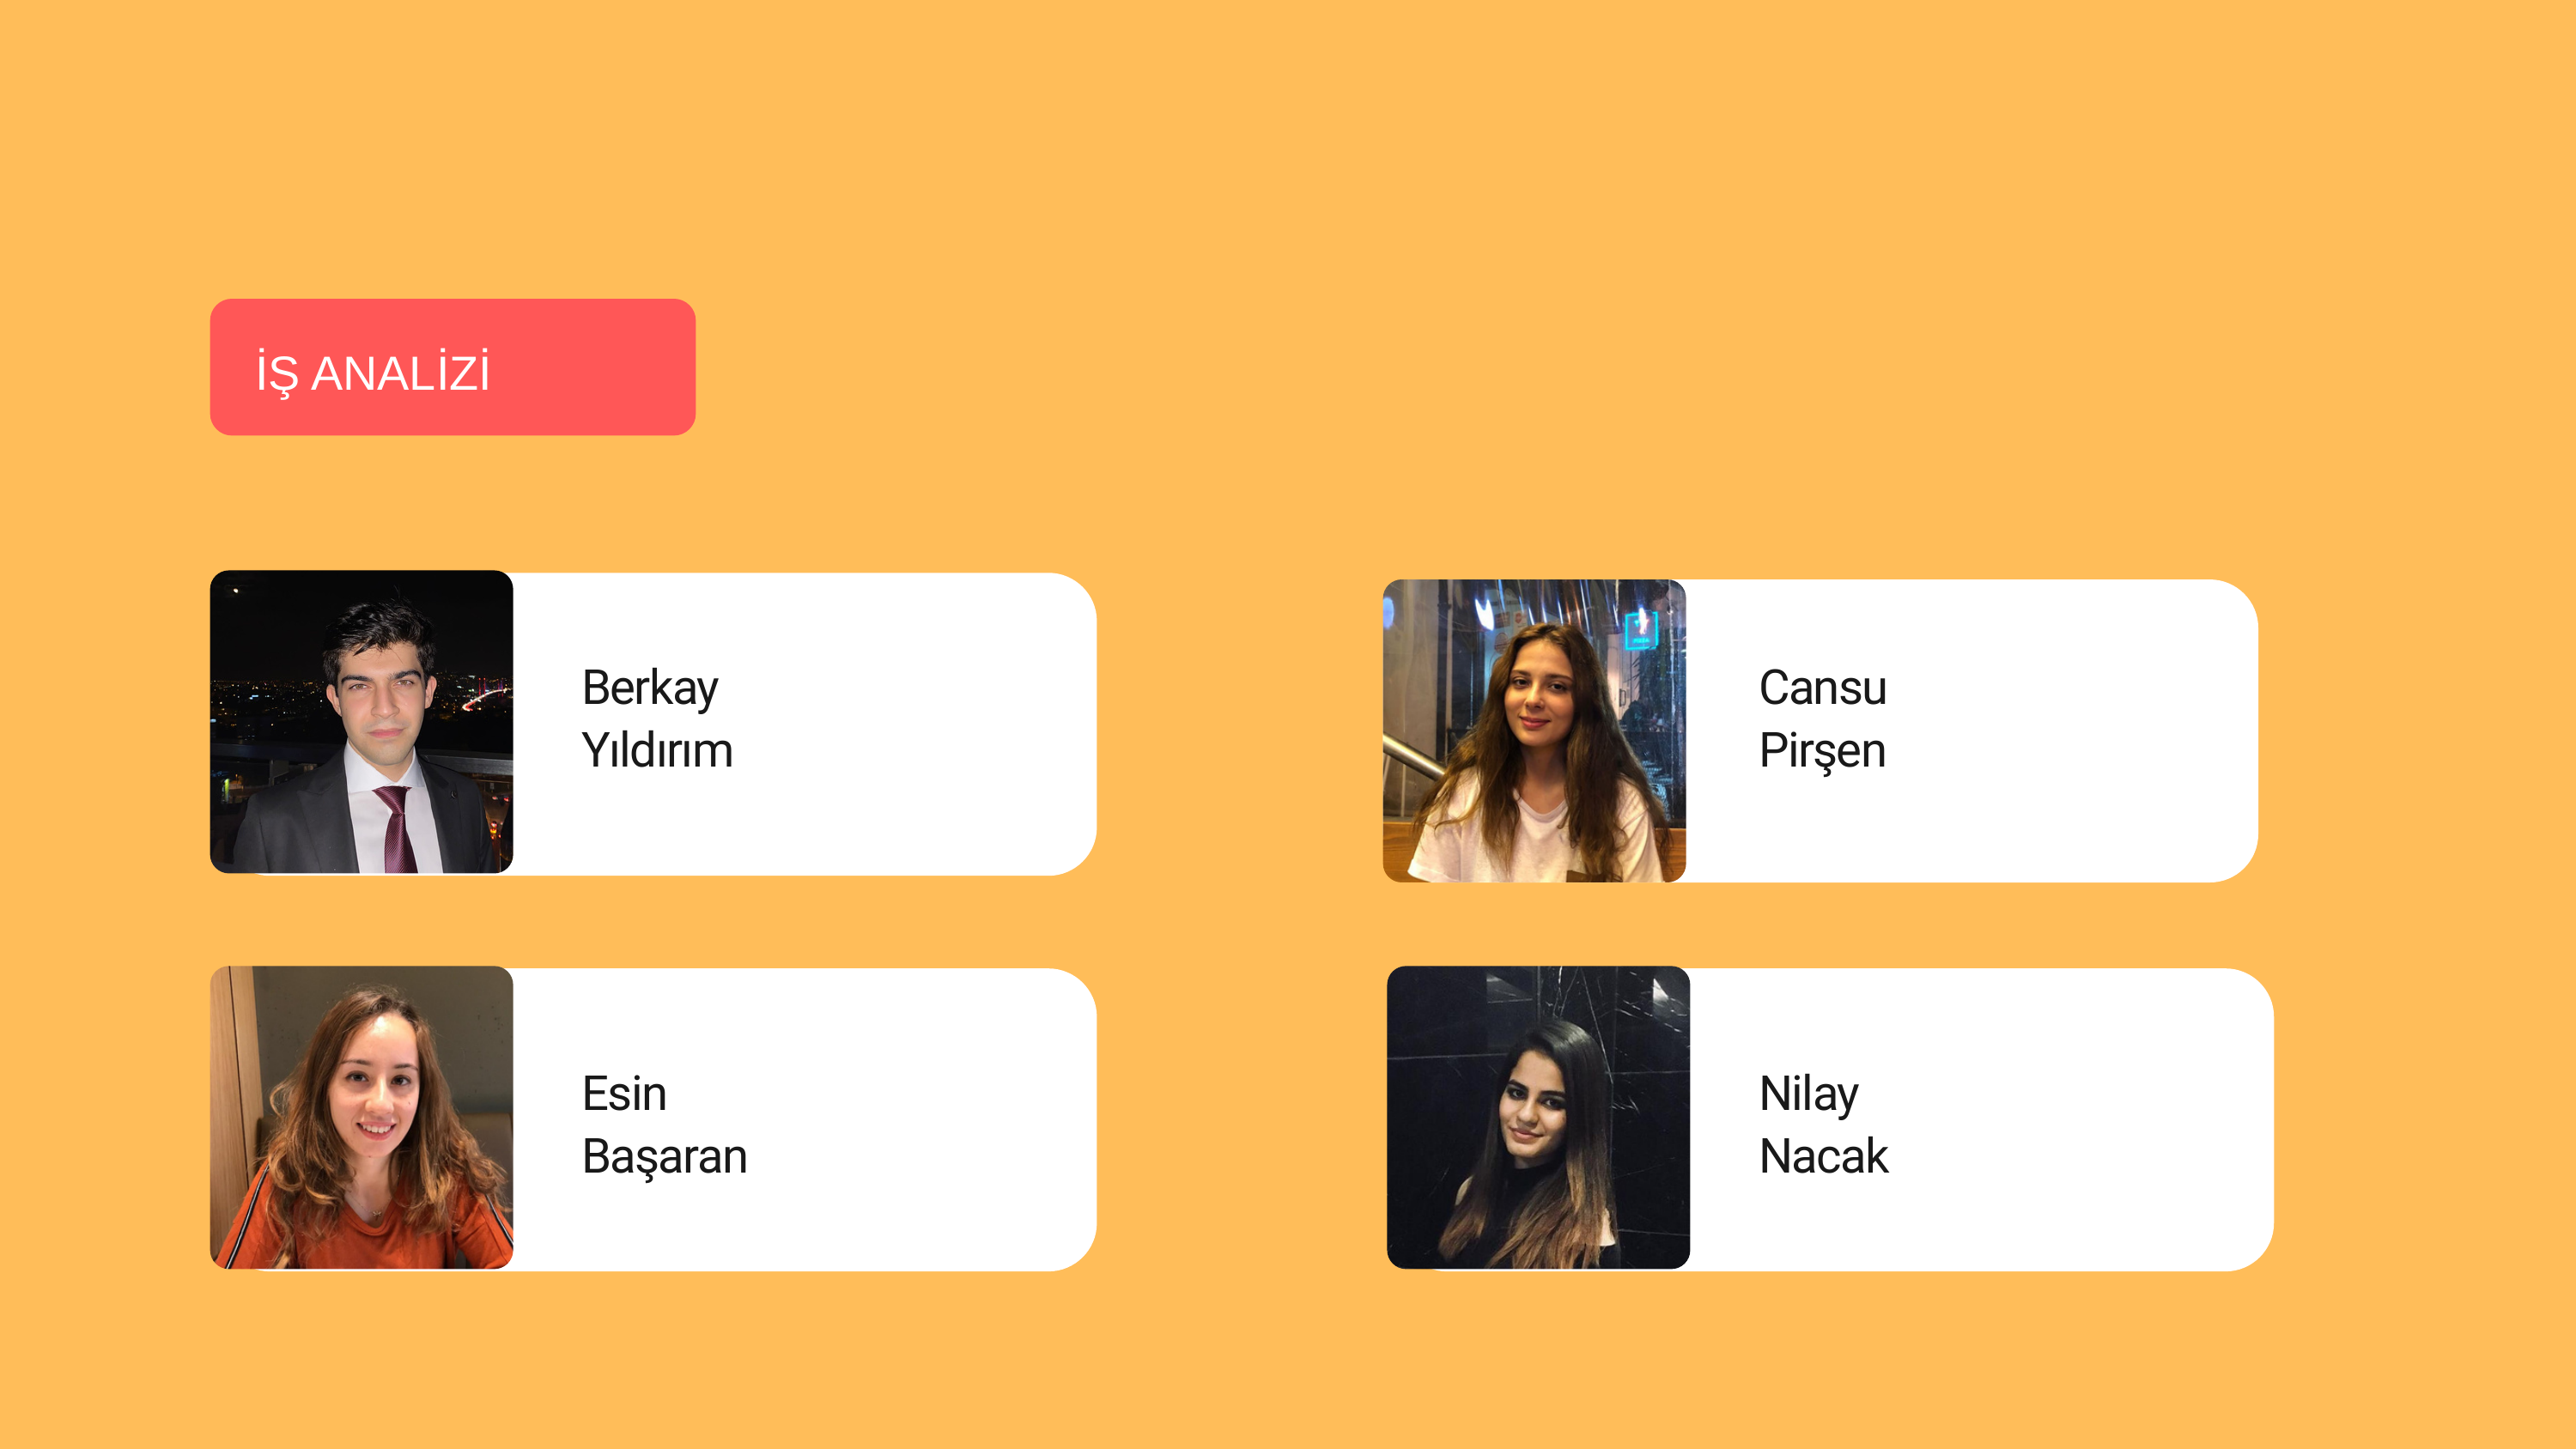

İŞ ANALİZİ

Berkay Yıldırım

Cansu
Pirşen

Berkay Yıldırım

Esin
Başaran

Nilay
Nacak